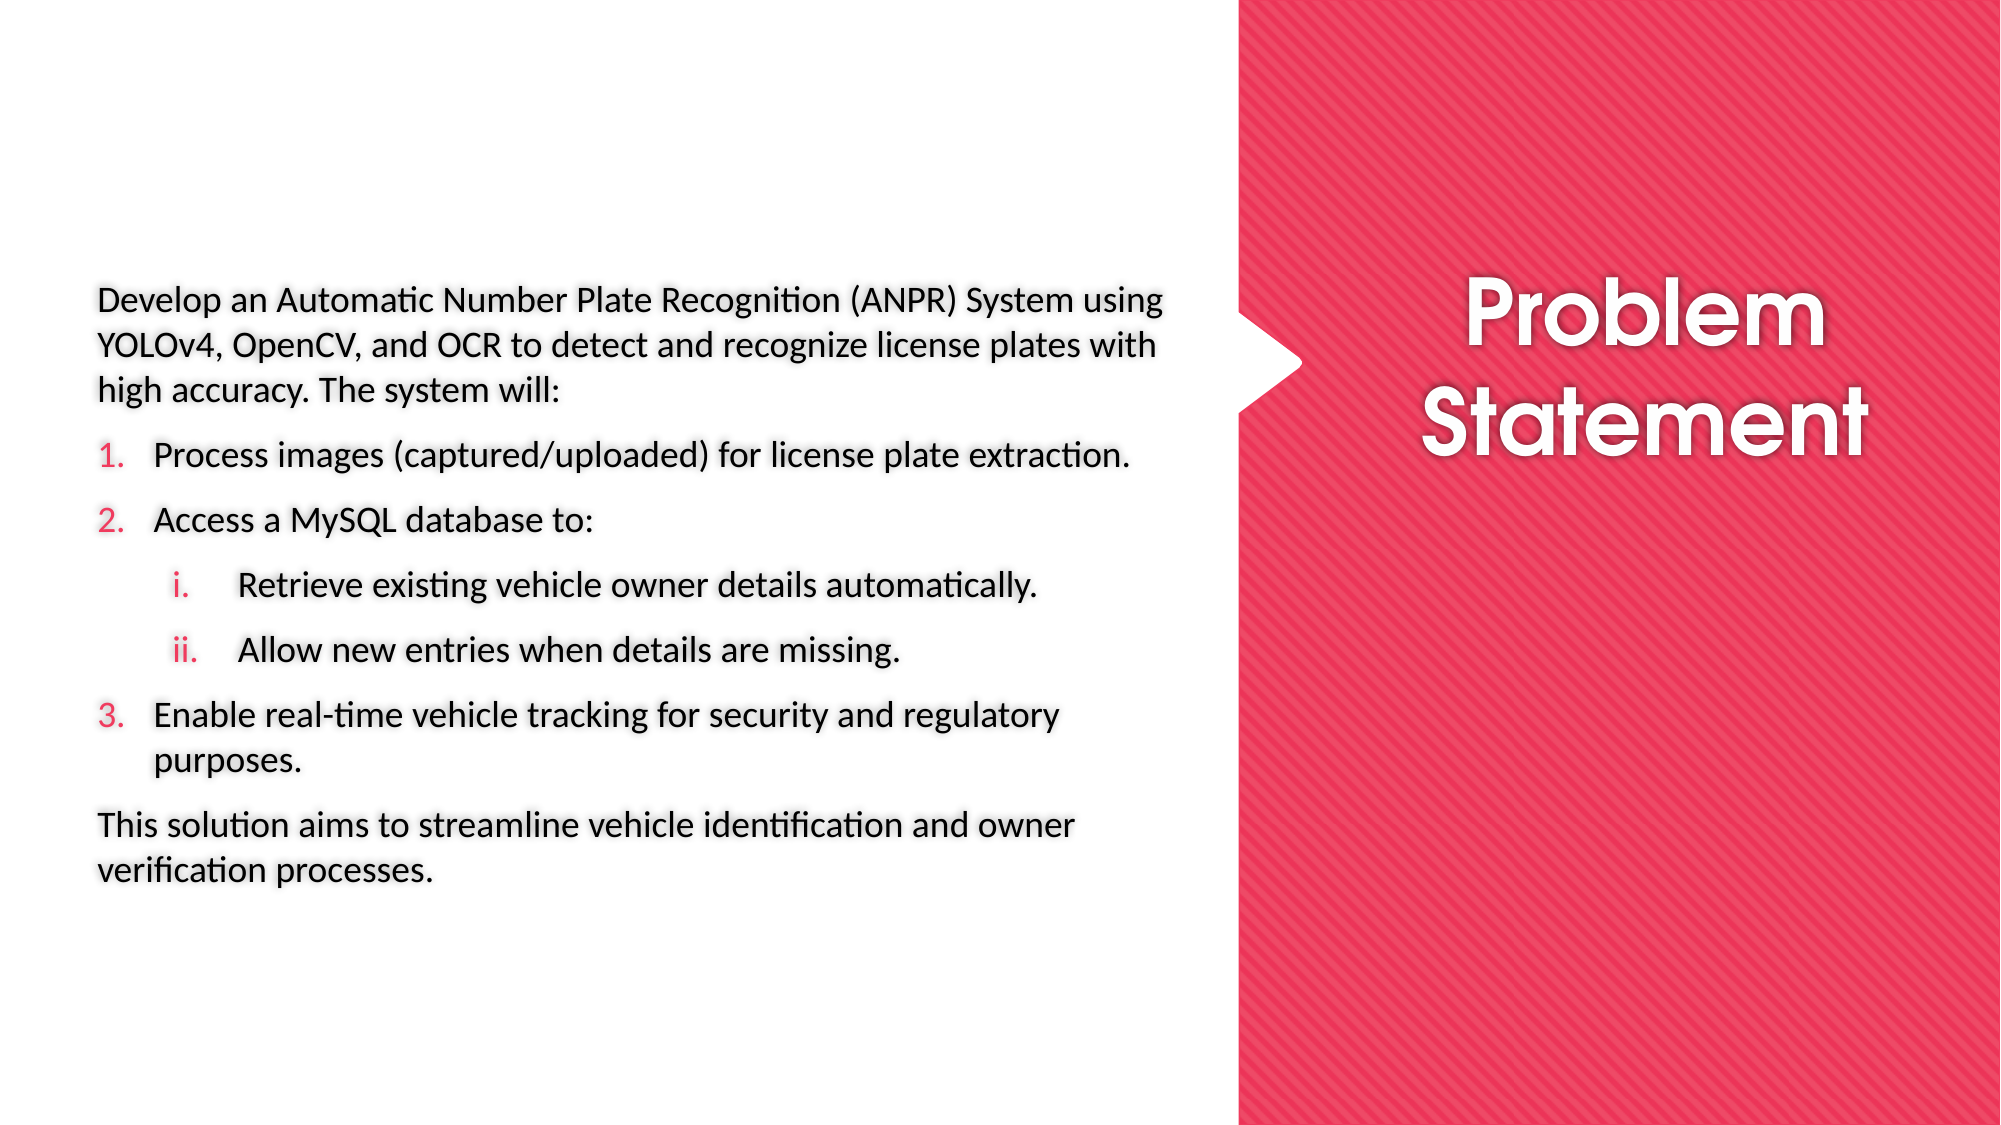

Develop an Automatic Number Plate Recognition (ANPR) System using YOLOv4, OpenCV, and OCR to detect and recognize license plates with high accuracy. The system will:
Process images (captured/uploaded) for license plate extraction.
Access a MySQL database to:
Retrieve existing vehicle owner details automatically.
Allow new entries when details are missing.
Enable real-time vehicle tracking for security and regulatory purposes.
This solution aims to streamline vehicle identification and owner verification processes.
# Problem Statement